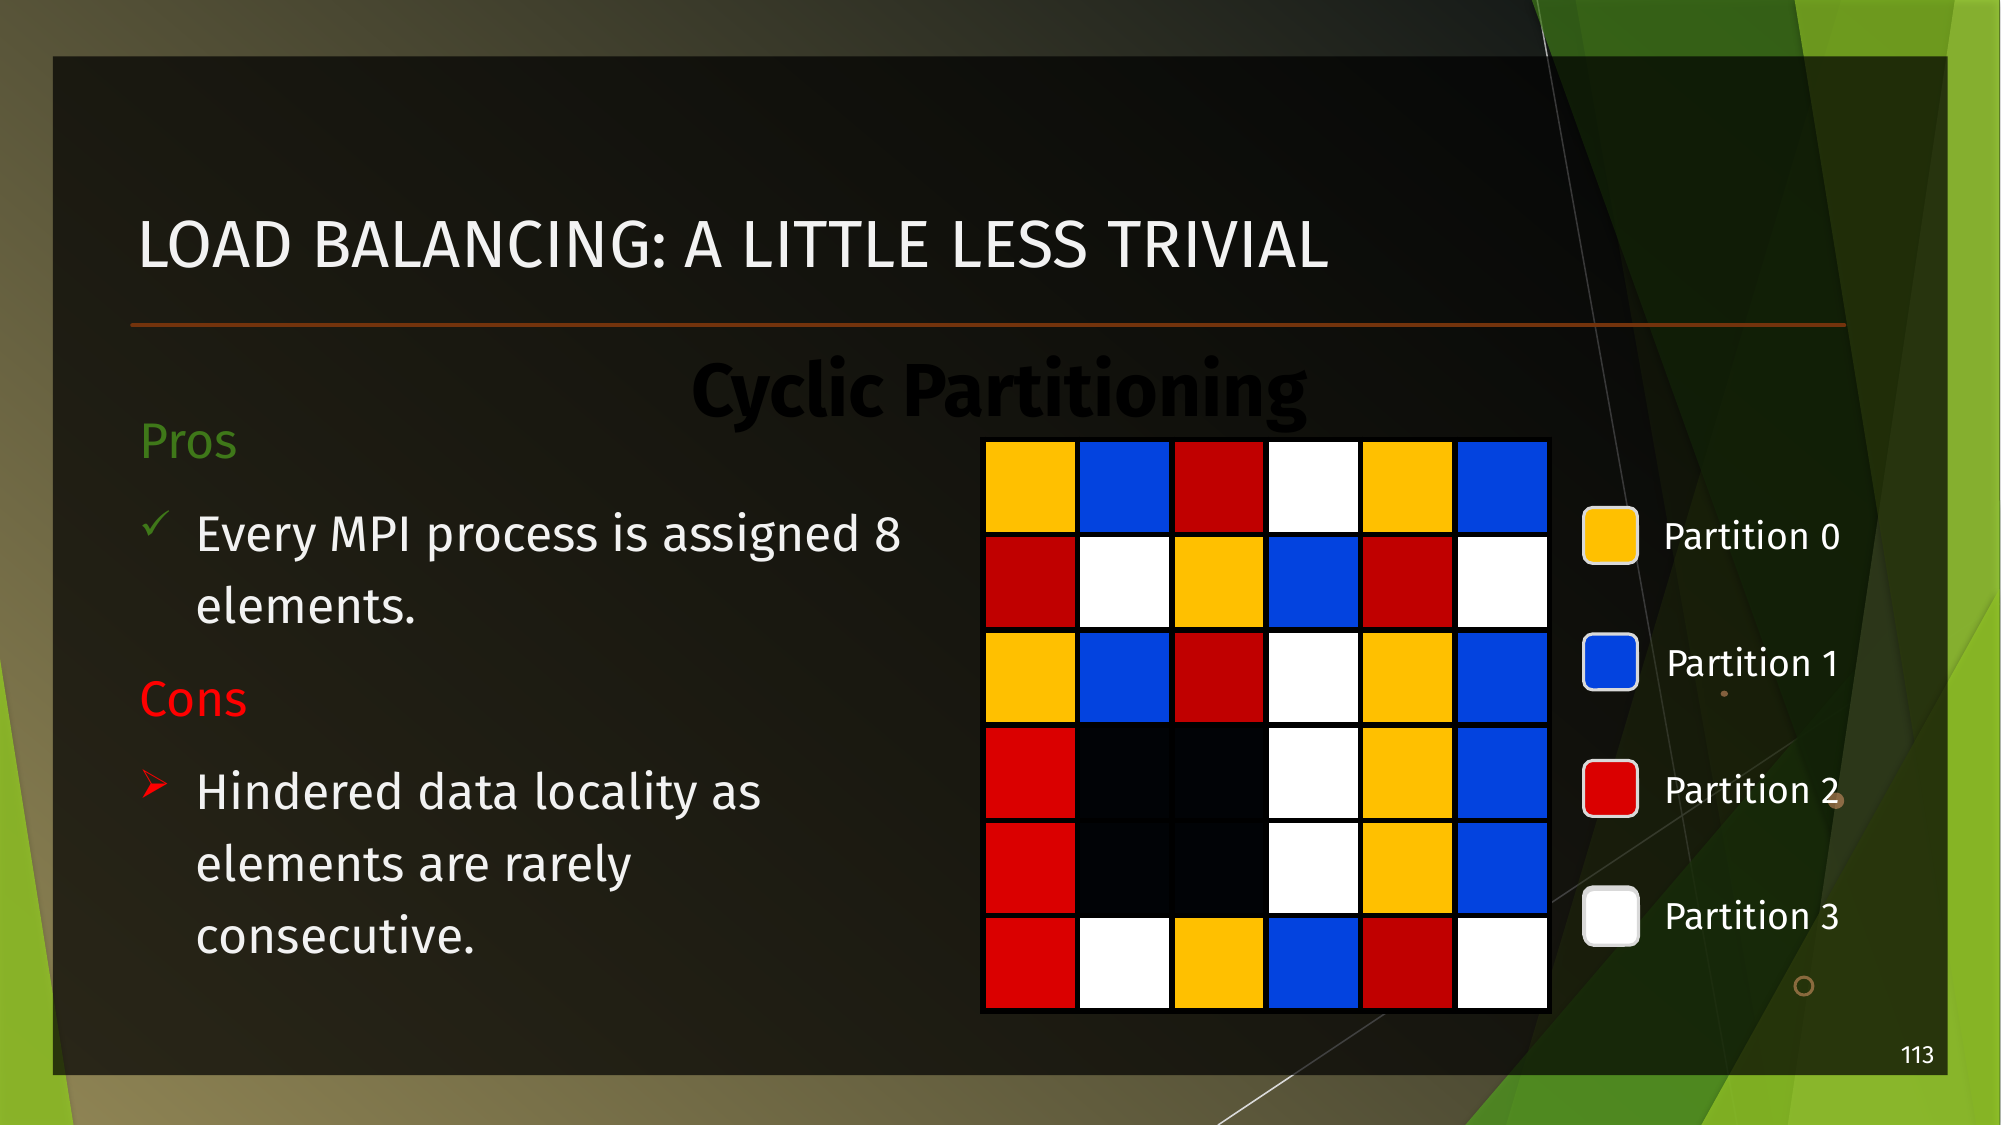

# Load Balancing: A little less Trivial
Cyclic Partitioning
Pros
Every MPI process is assigned 8 elements.
Cons
Hindered data locality as elements are rarely consecutive.
|  |  |  |  |  |  |
| --- | --- | --- | --- | --- | --- |
|  |  |  |  |  |  |
|  |  |  |  |  |  |
|  |  |  |  |  |  |
|  |  |  |  |  |  |
|  |  |  |  |  |  |
|  |  |  |  |  |  |
| --- | --- | --- | --- | --- | --- |
|  |  |  |  |  |  |
|  |  |  |  |  |  |
|  |  |  |  |  |  |
|  |  |  |  |  |  |
|  |  |  |  |  |  |
Partition 0

Partition 1

Partition 2

Partition 3

113